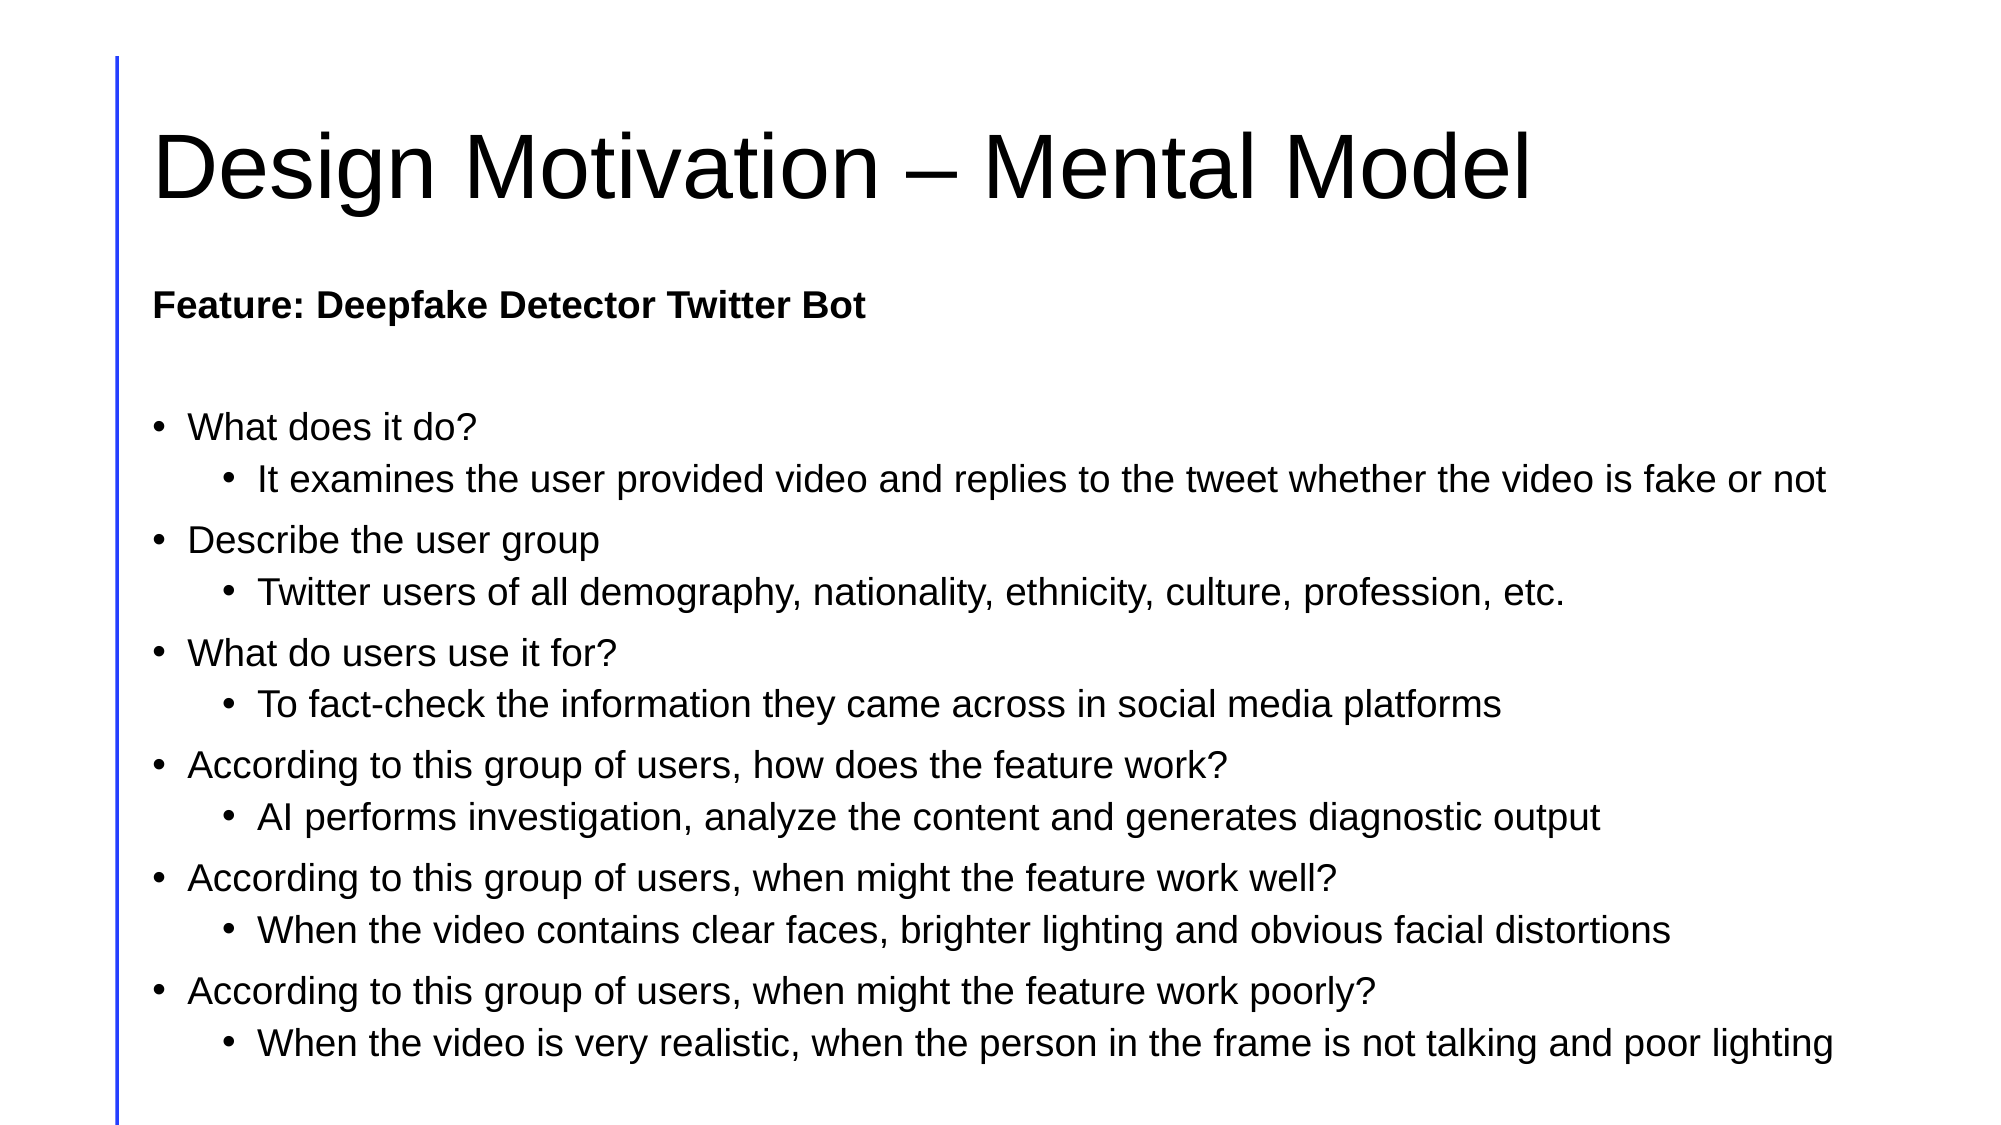

# Design Motivation – Mental Model
Feature: Deepfake Detector Twitter Bot

What does it do?
It examines the user provided video and replies to the tweet whether the video is fake or not
Describe the user group
Twitter users of all demography, nationality, ethnicity, culture, profession, etc.
What do users use it for?
To fact-check the information they came across in social media platforms
According to this group of users, how does the feature work?
AI performs investigation, analyze the content and generates diagnostic output
According to this group of users, when might the feature work well?
When the video contains clear faces, brighter lighting and obvious facial distortions
According to this group of users, when might the feature work poorly?
When the video is very realistic, when the person in the frame is not talking and poor lighting